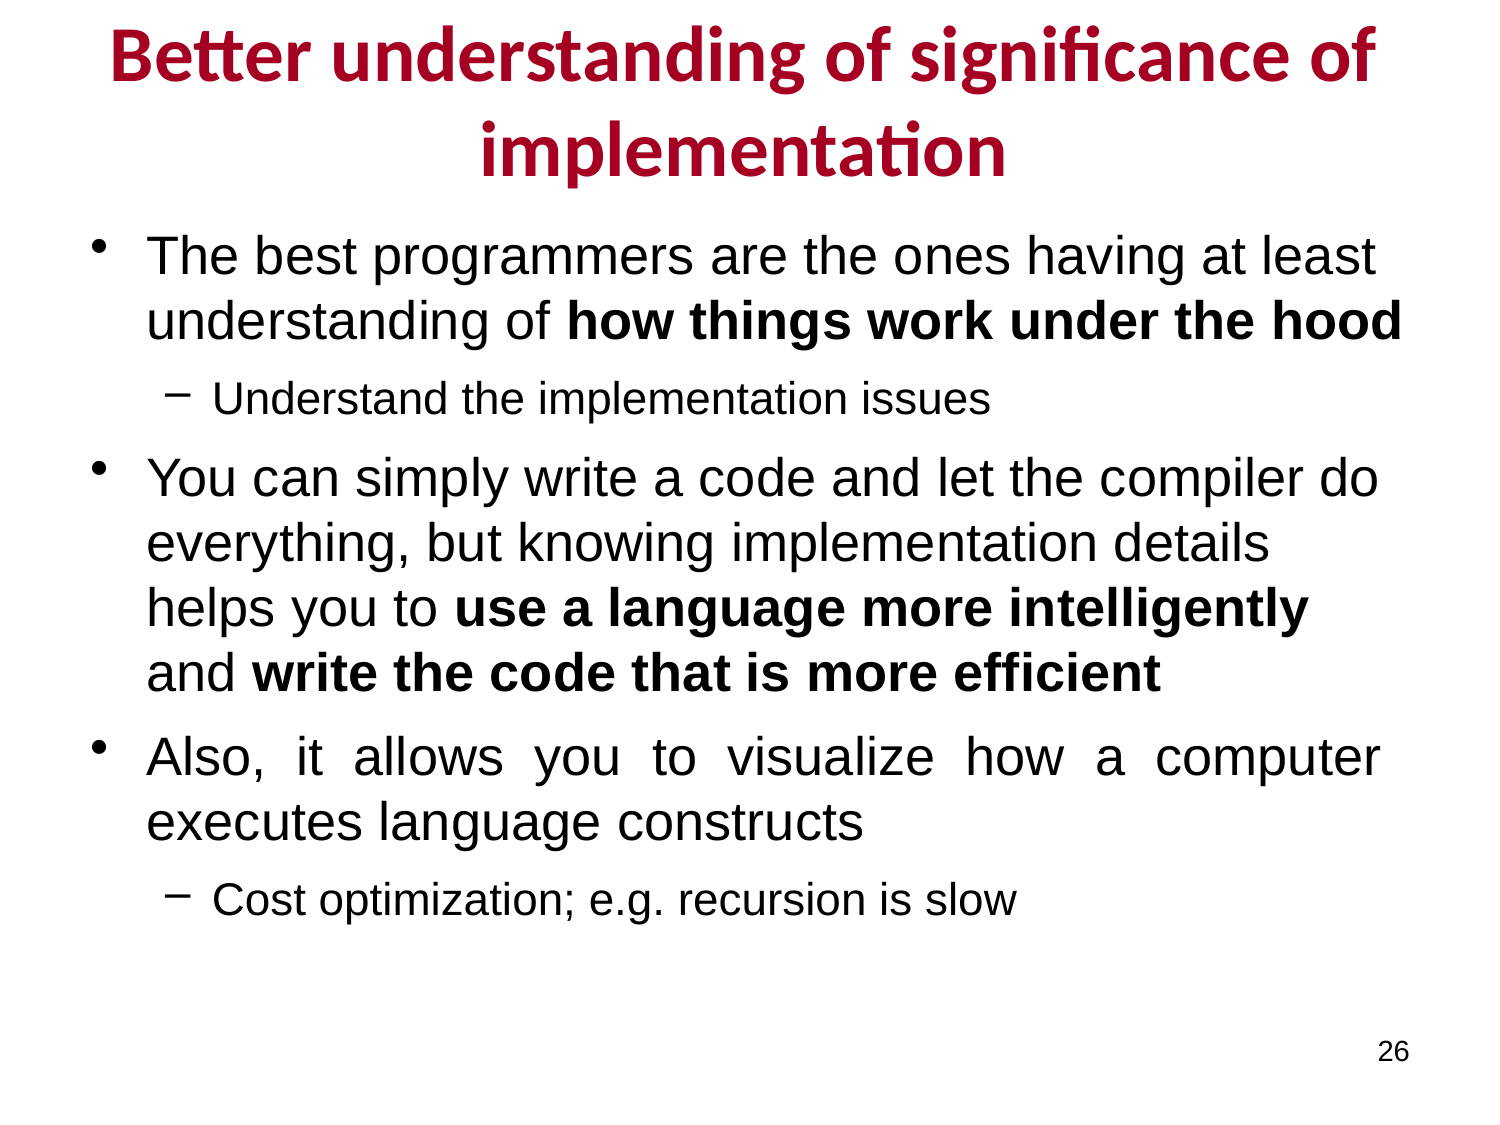

# Better understanding of significance of implementation
The best programmers are the ones having at least understanding of how things work under the hood
Understand the implementation issues
You can simply write a code and let the compiler do everything, but knowing implementation details  helps you to use a language more intelligently and write the code that is more efficient
Also,  it  allows  you  to  visualize  how  a  computer executes language constructs
Cost optimization; e.g. recursion is slow
26